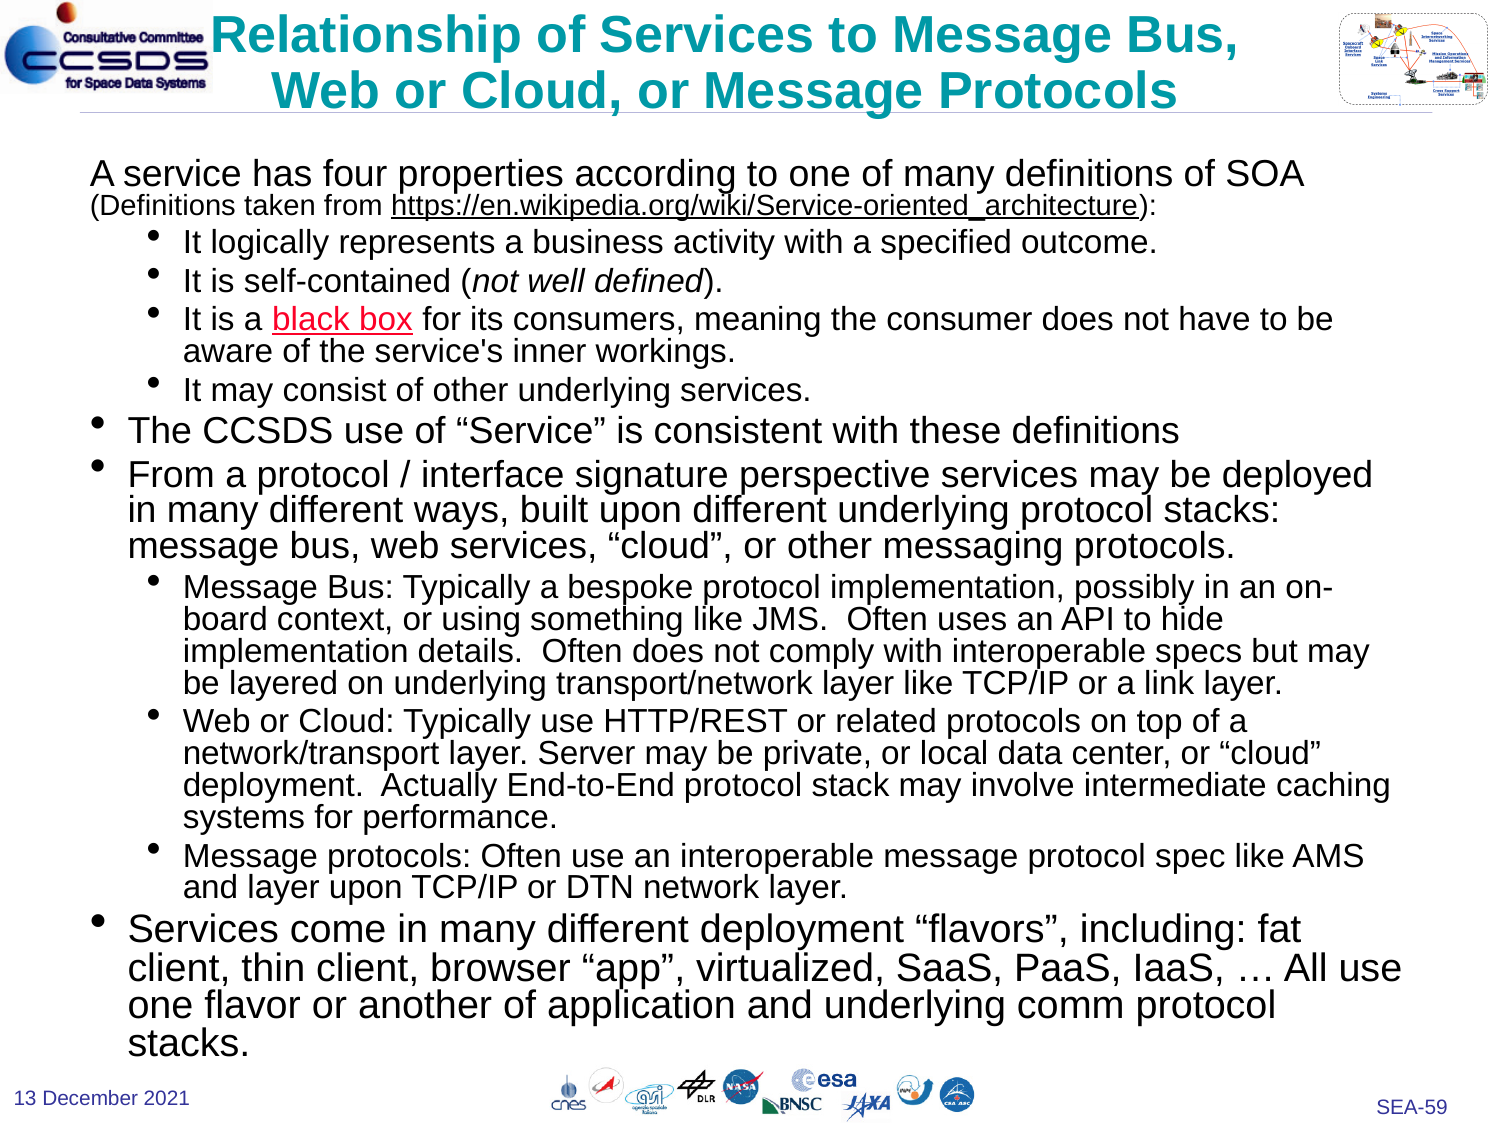

# Relationship of Services to Message Bus, Web or Cloud, or Message Protocols
A service has four properties according to one of many definitions of SOA (Definitions taken from https://en.wikipedia.org/wiki/Service-oriented_architecture):
It logically represents a business activity with a specified outcome.
It is self-contained (not well defined).
It is a black box for its consumers, meaning the consumer does not have to be aware of the service's inner workings.
It may consist of other underlying services.
The CCSDS use of “Service” is consistent with these definitions
From a protocol / interface signature perspective services may be deployed in many different ways, built upon different underlying protocol stacks: message bus, web services, “cloud”, or other messaging protocols.
Message Bus: Typically a bespoke protocol implementation, possibly in an on-board context, or using something like JMS.  Often uses an API to hide implementation details.  Often does not comply with interoperable specs but may be layered on underlying transport/network layer like TCP/IP or a link layer.
Web or Cloud: Typically use HTTP/REST or related protocols on top of a network/transport layer. Server may be private, or local data center, or “cloud” deployment.  Actually End-to-End protocol stack may involve intermediate caching systems for performance.
Message protocols: Often use an interoperable message protocol spec like AMS and layer upon TCP/IP or DTN network layer.
Services come in many different deployment “flavors”, including: fat client, thin client, browser “app”, virtualized, SaaS, PaaS, IaaS, … All use one flavor or another of application and underlying comm protocol stacks.

13 December 2021